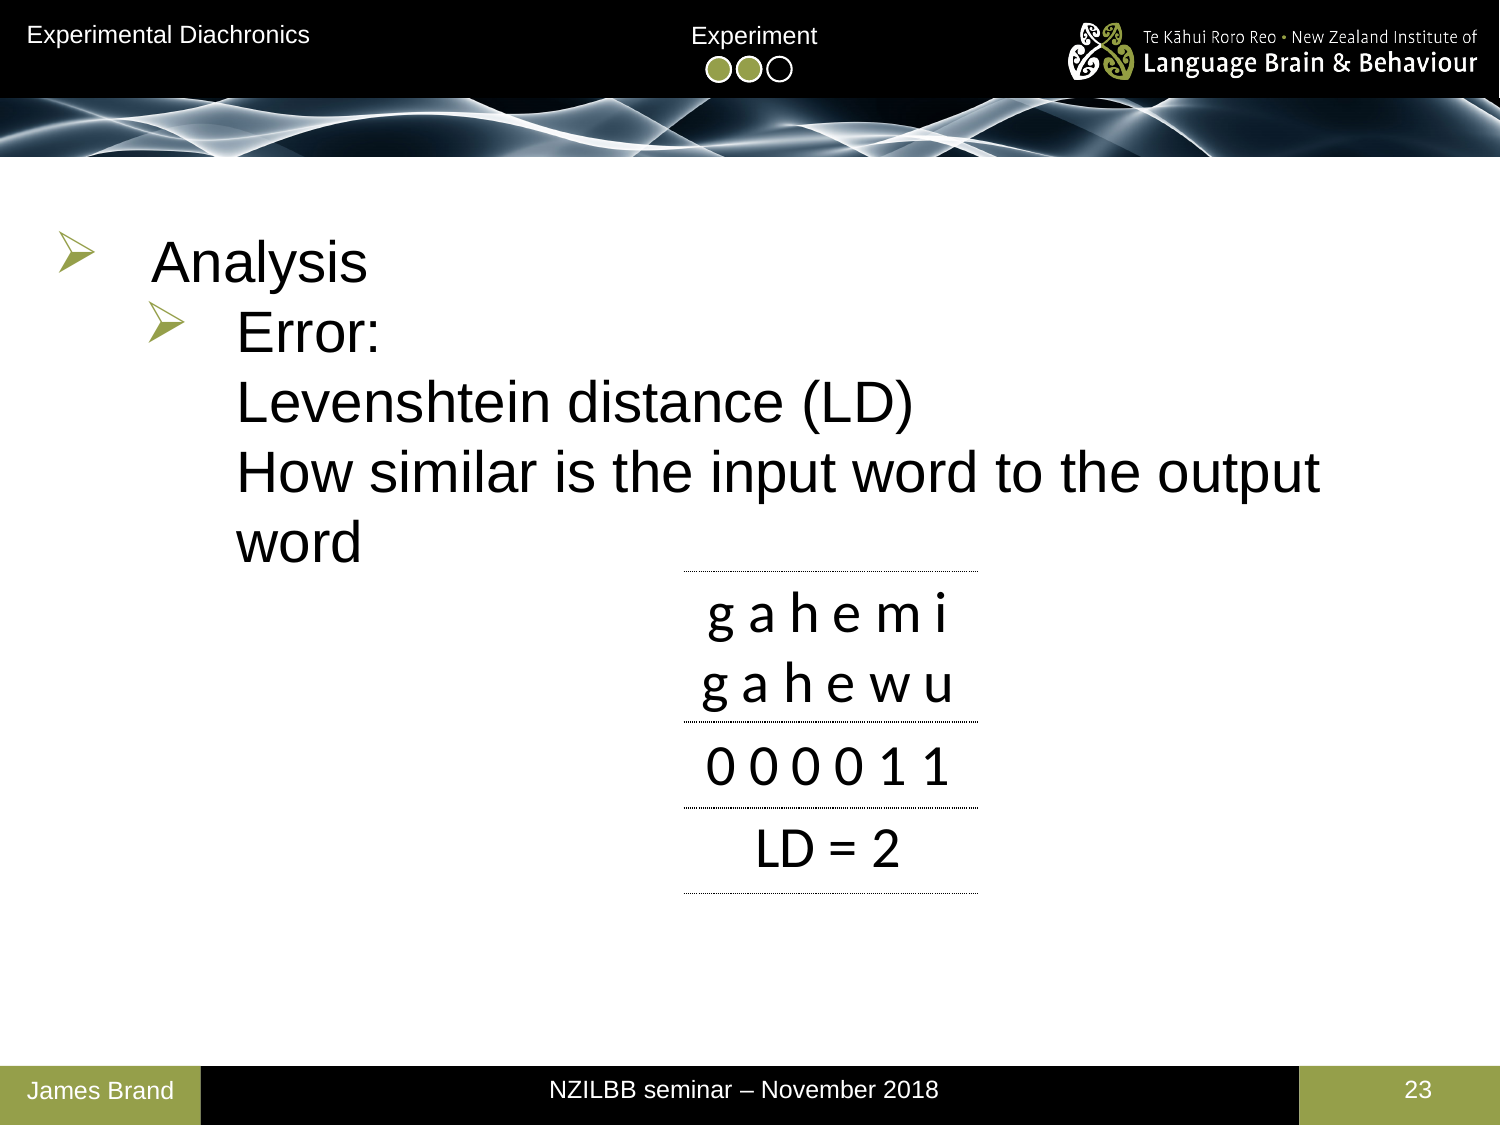

Experiment

Analysis
Error:
Levenshtein distance (LD)
How similar is the input word to the output word
g a h e m i
g a h e w u
0 0 0 0 1 1
LD = 2